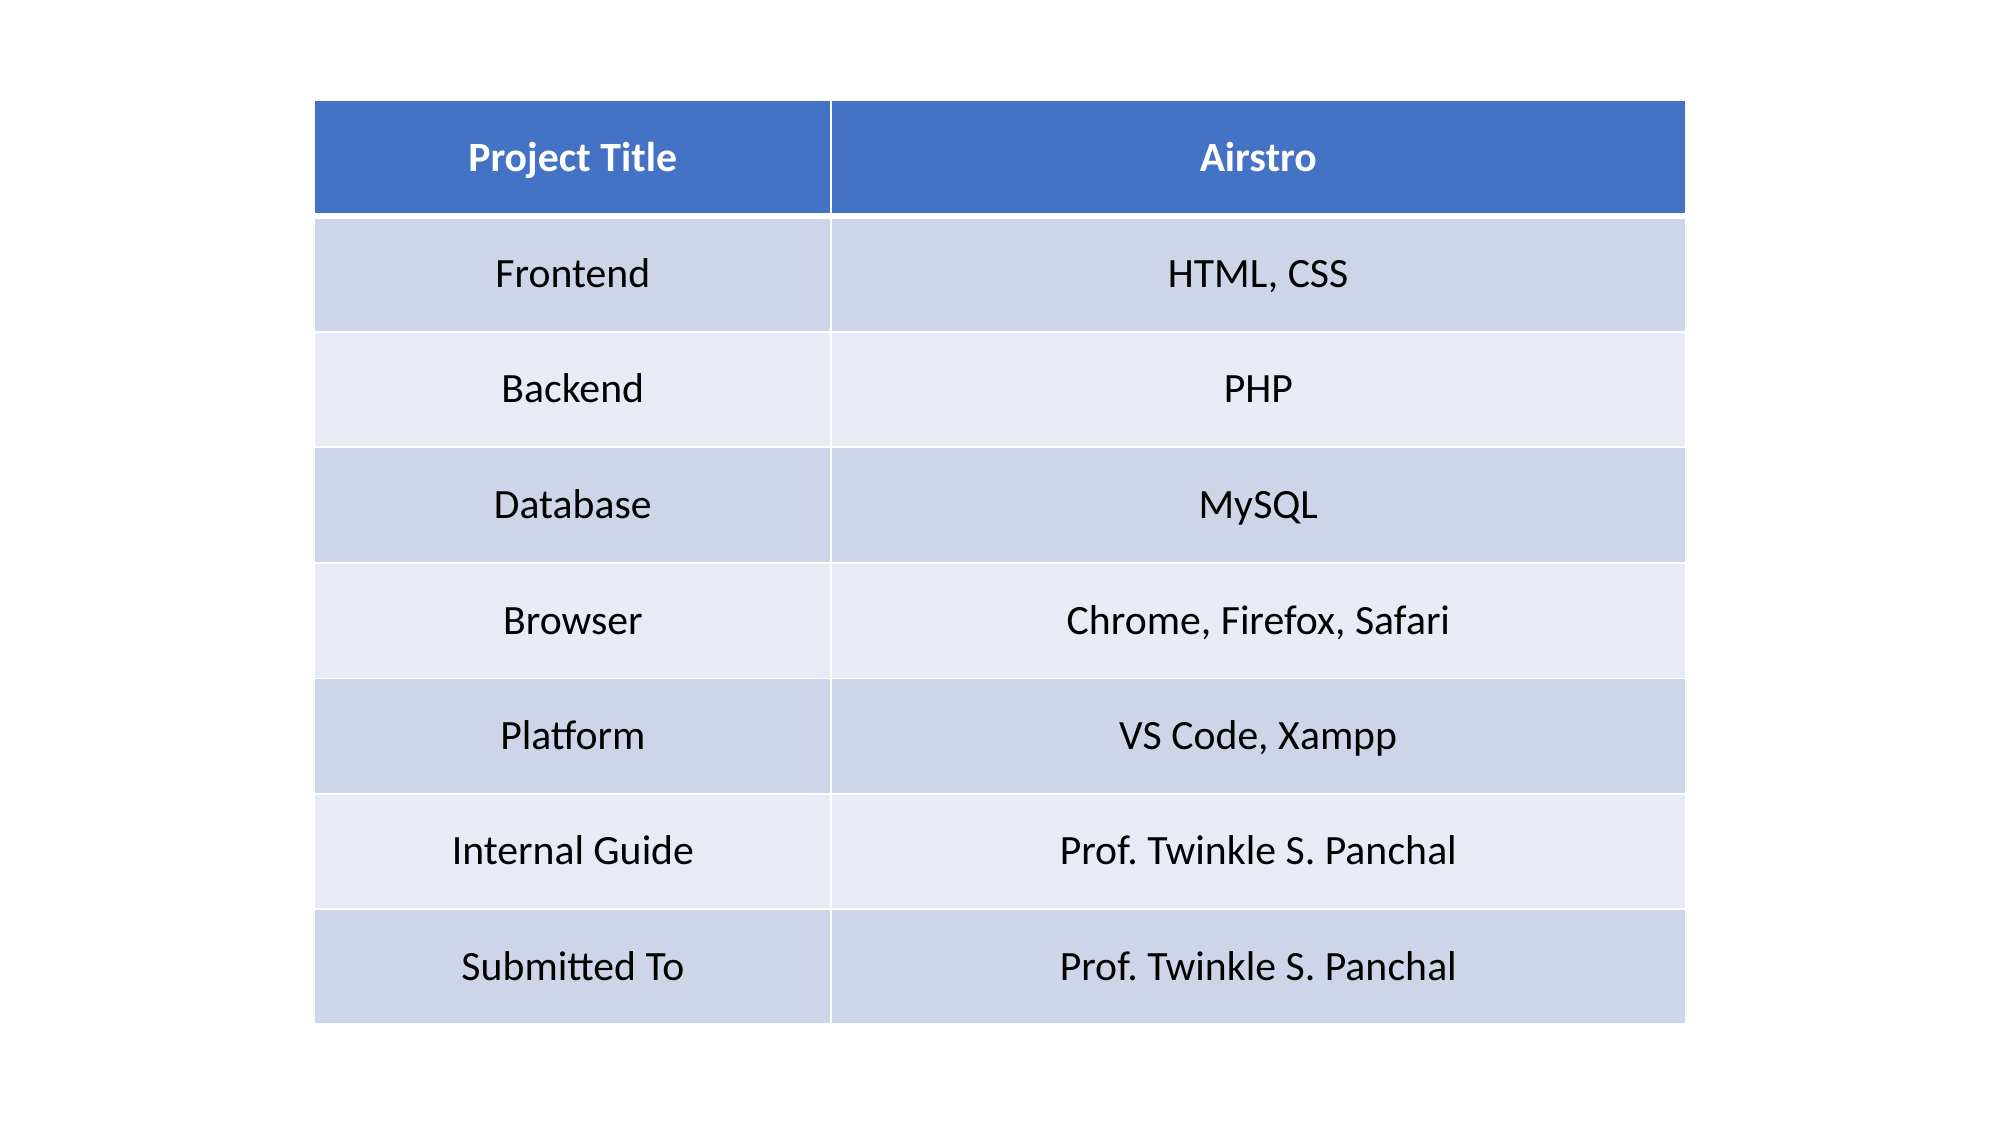

| Project Title | Airstro |
| --- | --- |
| Frontend | HTML, CSS |
| Backend | PHP |
| Database | MySQL |
| Browser | Chrome, Firefox, Safari |
| Platform | VS Code, Xampp |
| Internal Guide | Prof. Twinkle S. Panchal |
| Submitted To | Prof. Twinkle S. Panchal |